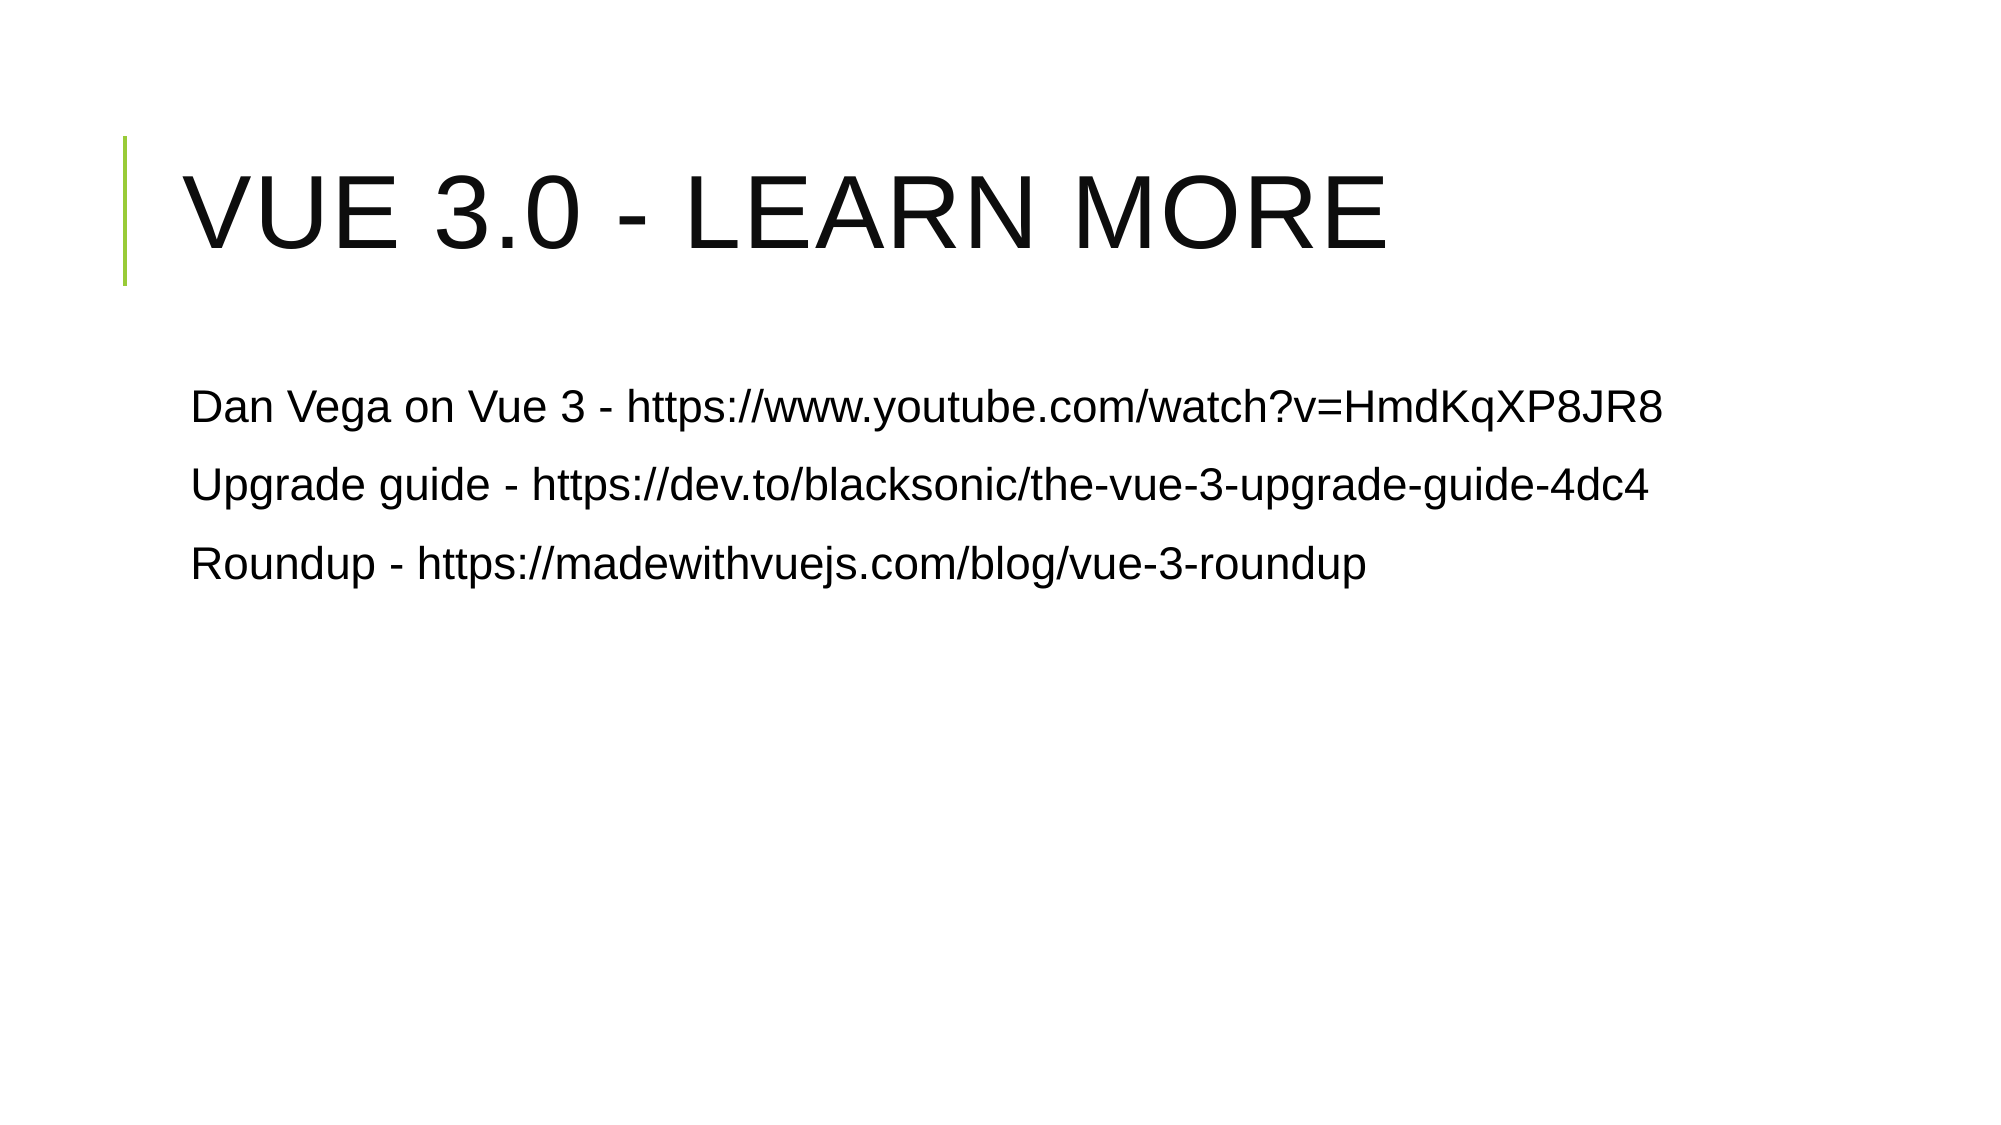

# Vue 3.0 - Learn MORE
Dan Vega on Vue 3 - https://www.youtube.com/watch?v=HmdKqXP8JR8
Upgrade guide - https://dev.to/blacksonic/the-vue-3-upgrade-guide-4dc4
Roundup - https://madewithvuejs.com/blog/vue-3-roundup